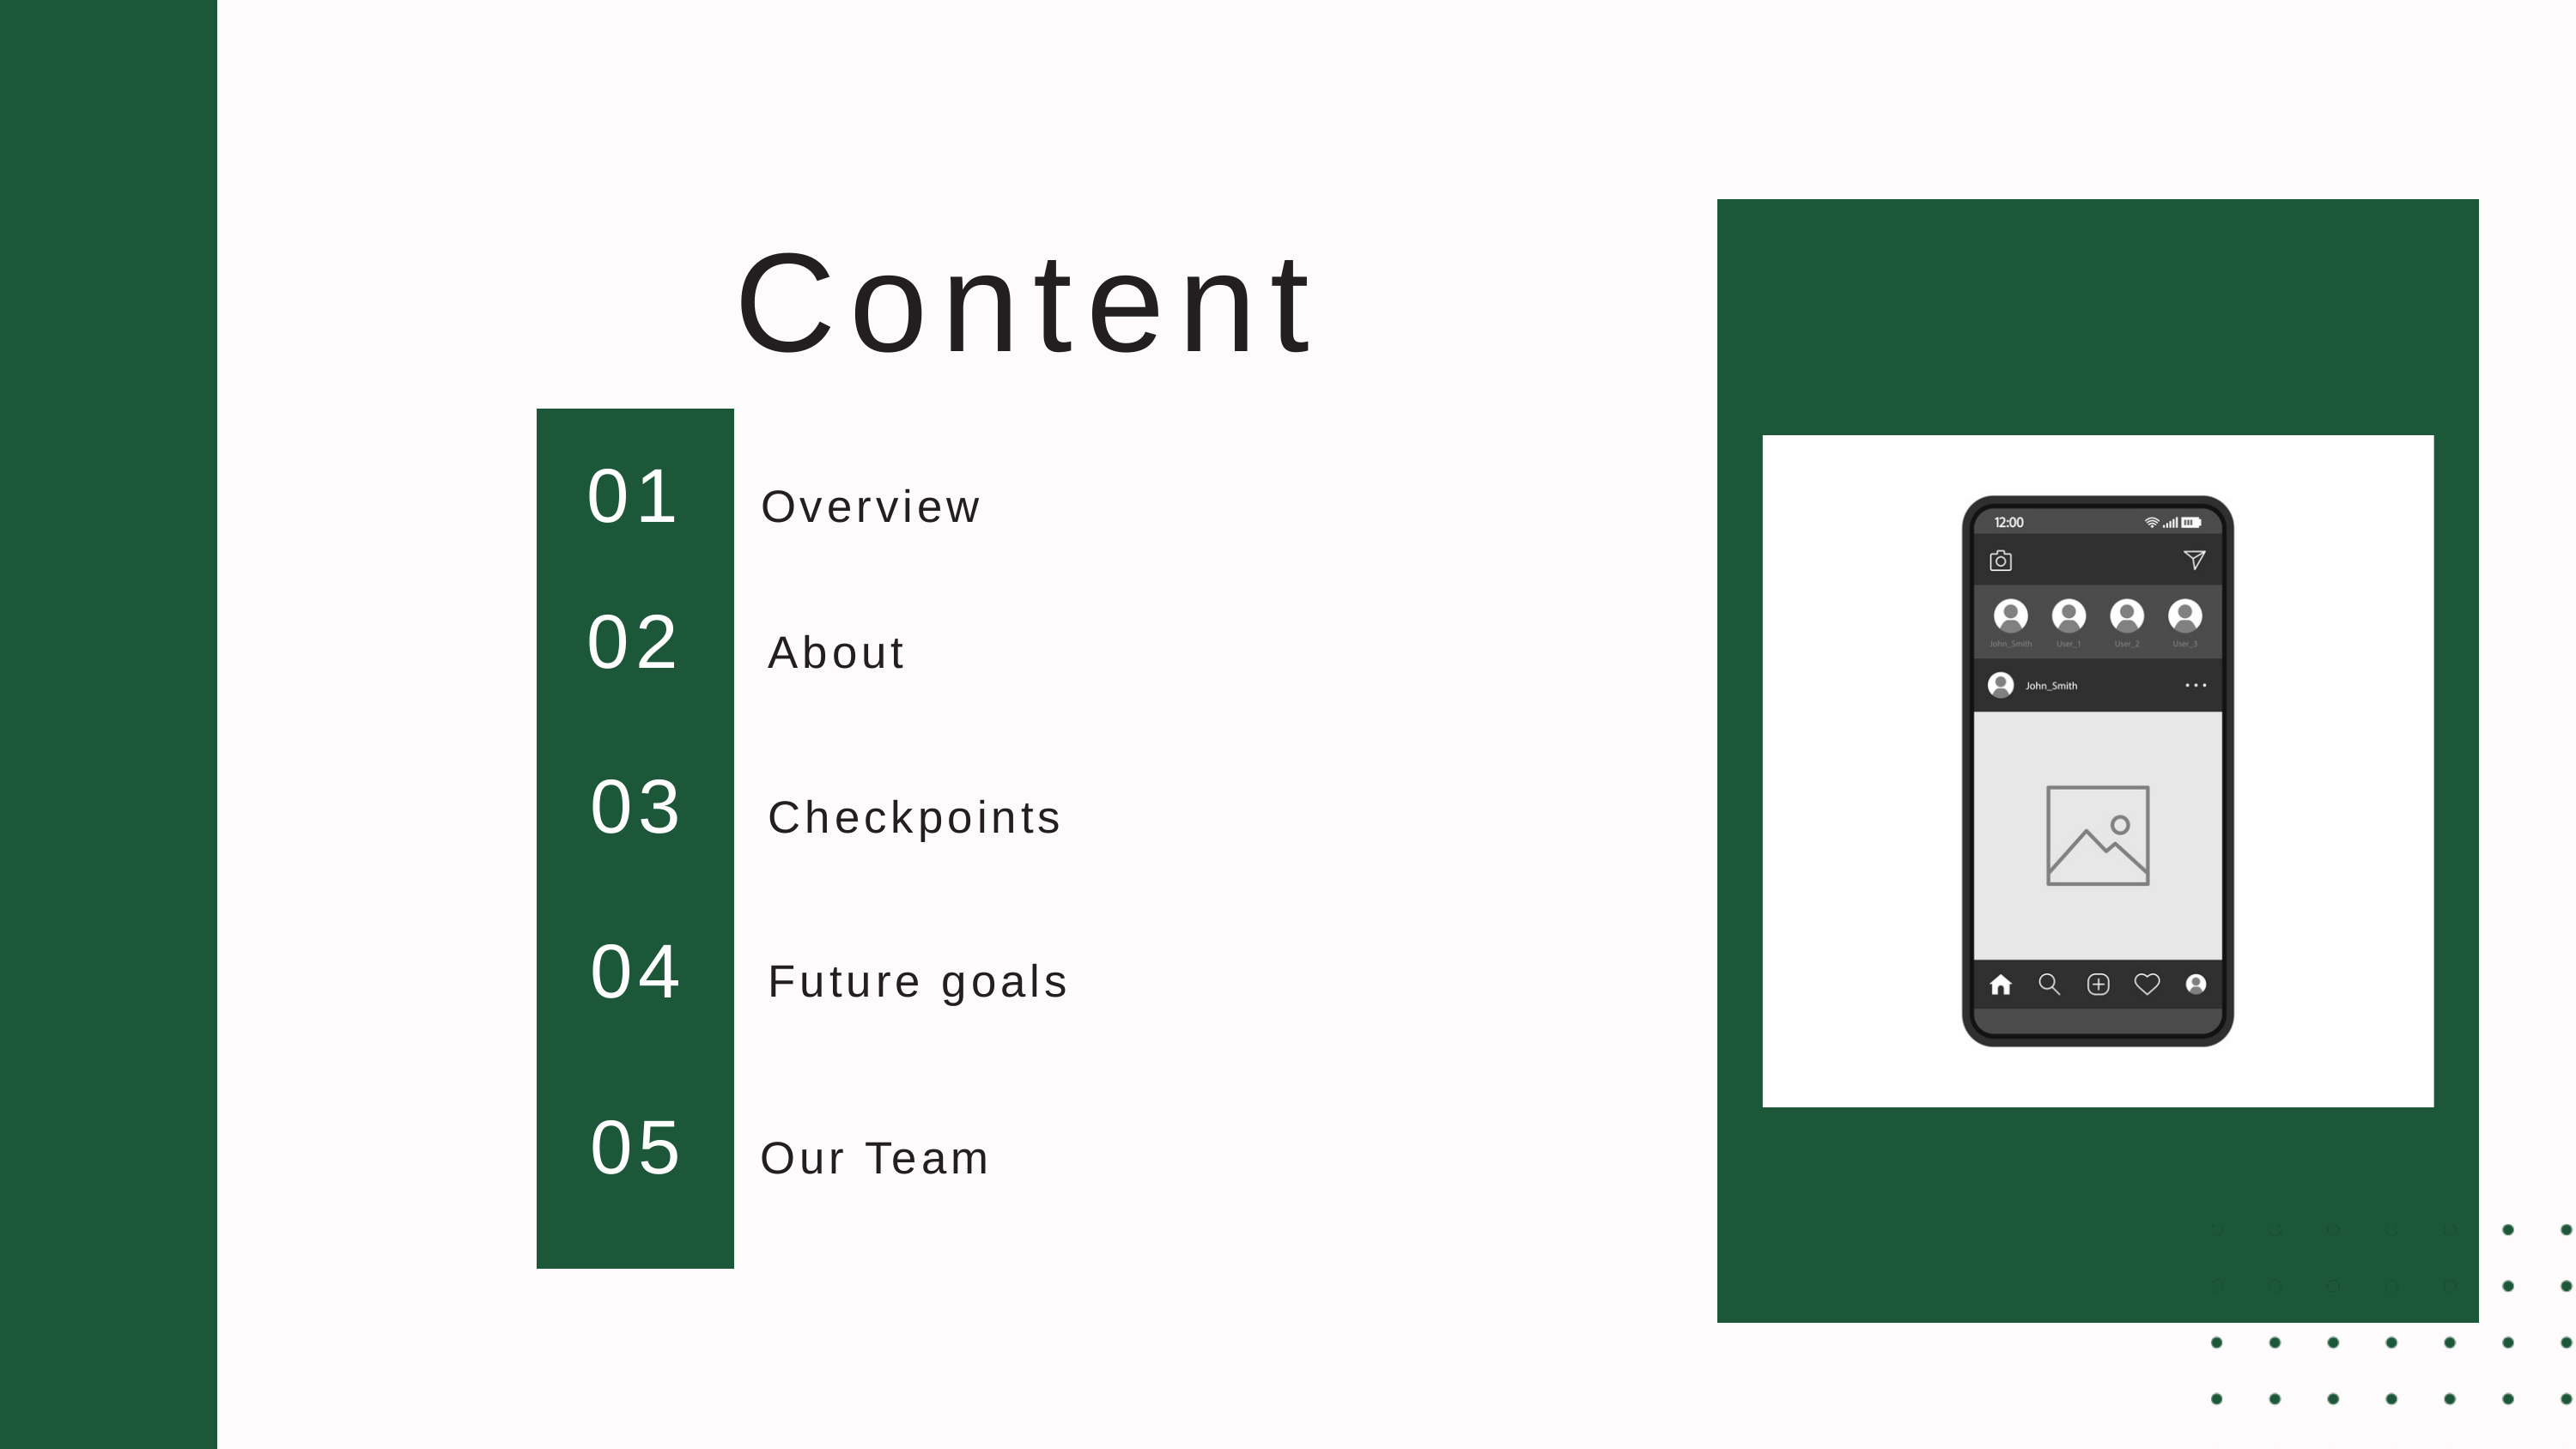

Content

01
Overview
02
About
03
Checkpoints
04
Future goals
05
Our Team